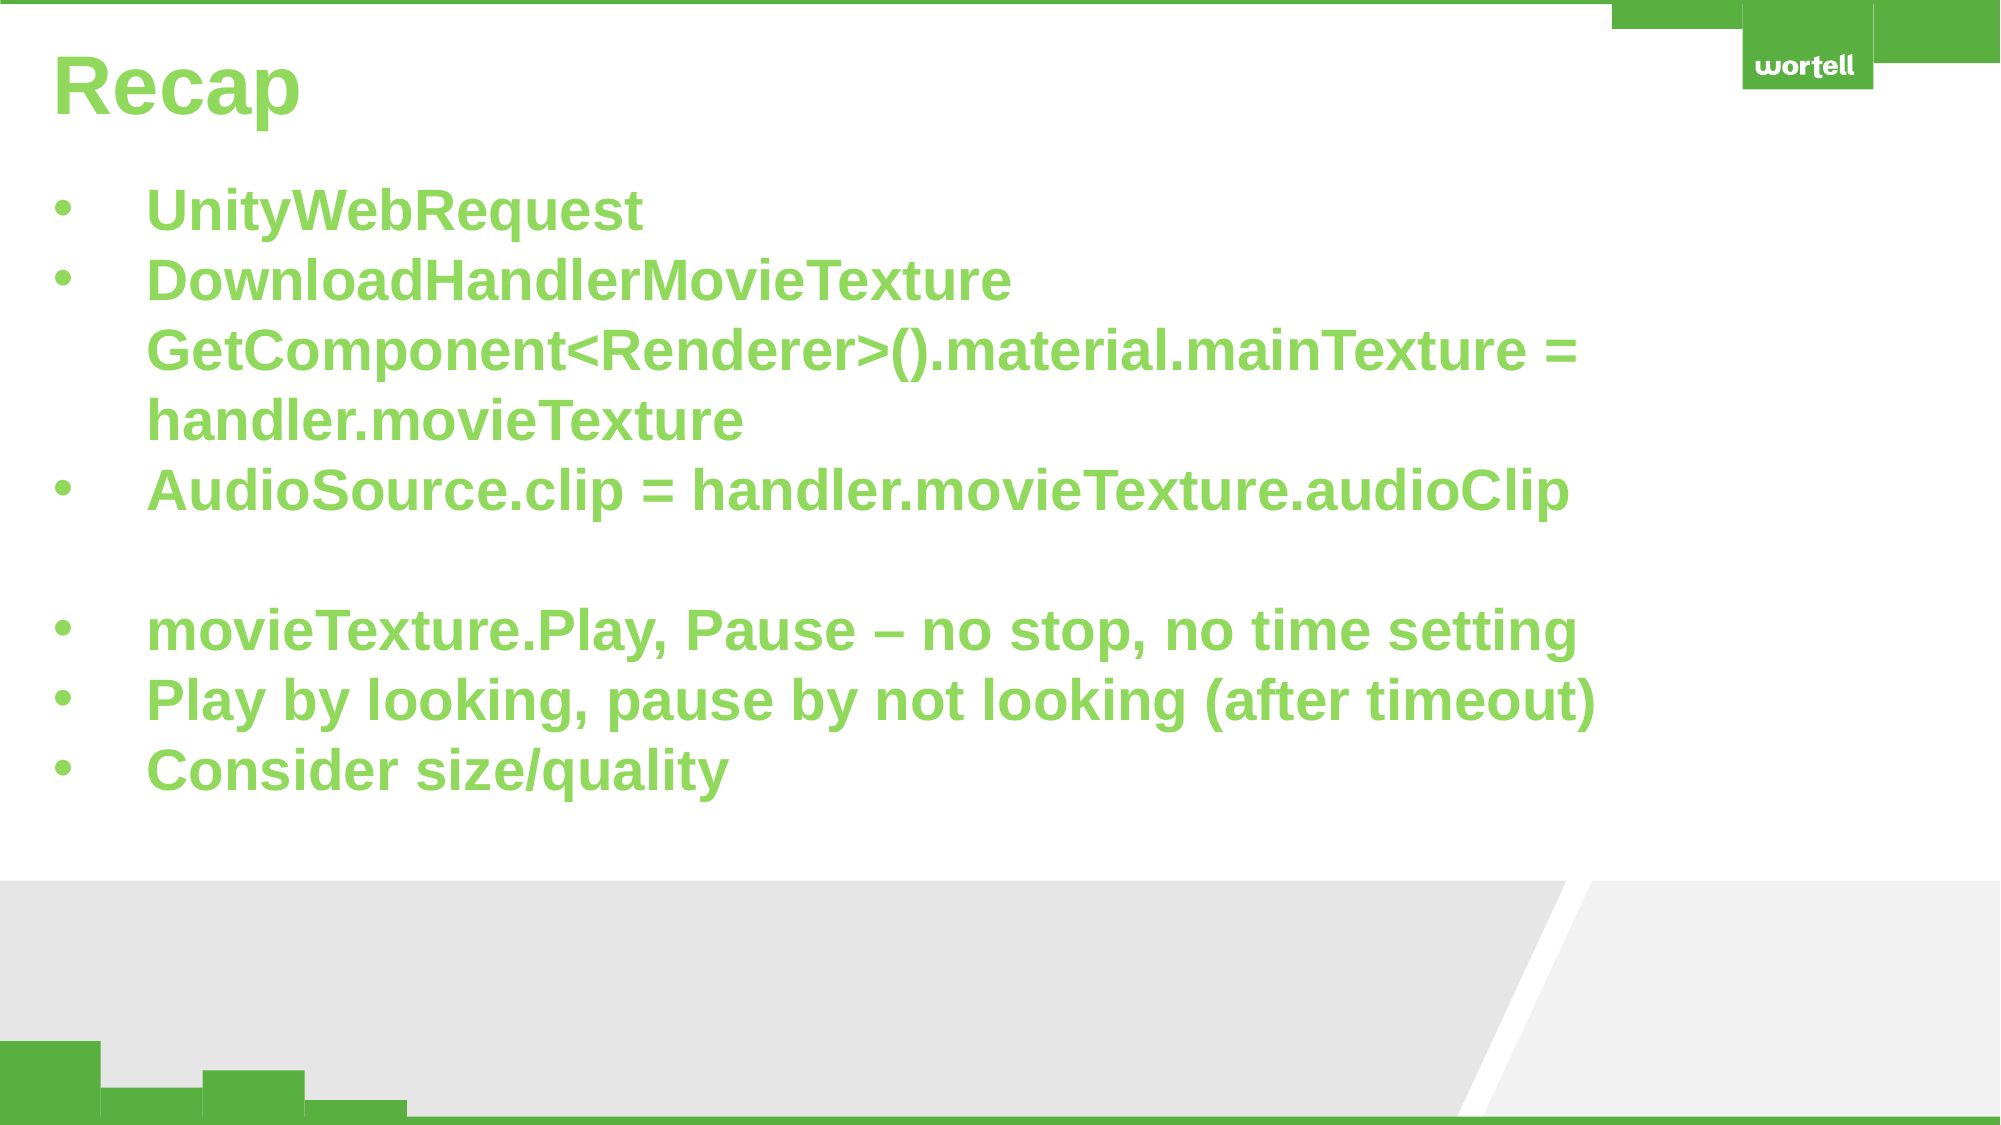

Recap

UnityWebRequest
DownloadHandlerMovieTexture
GetComponent<Renderer>().material.mainTexture =    	handler.movieTexture
AudioSource.clip = handler.movieTexture.audioClip

movieTexture.Play, Pause – no stop, no time setting
Play by looking, pause by not looking (after timeout)
Consider size/quality